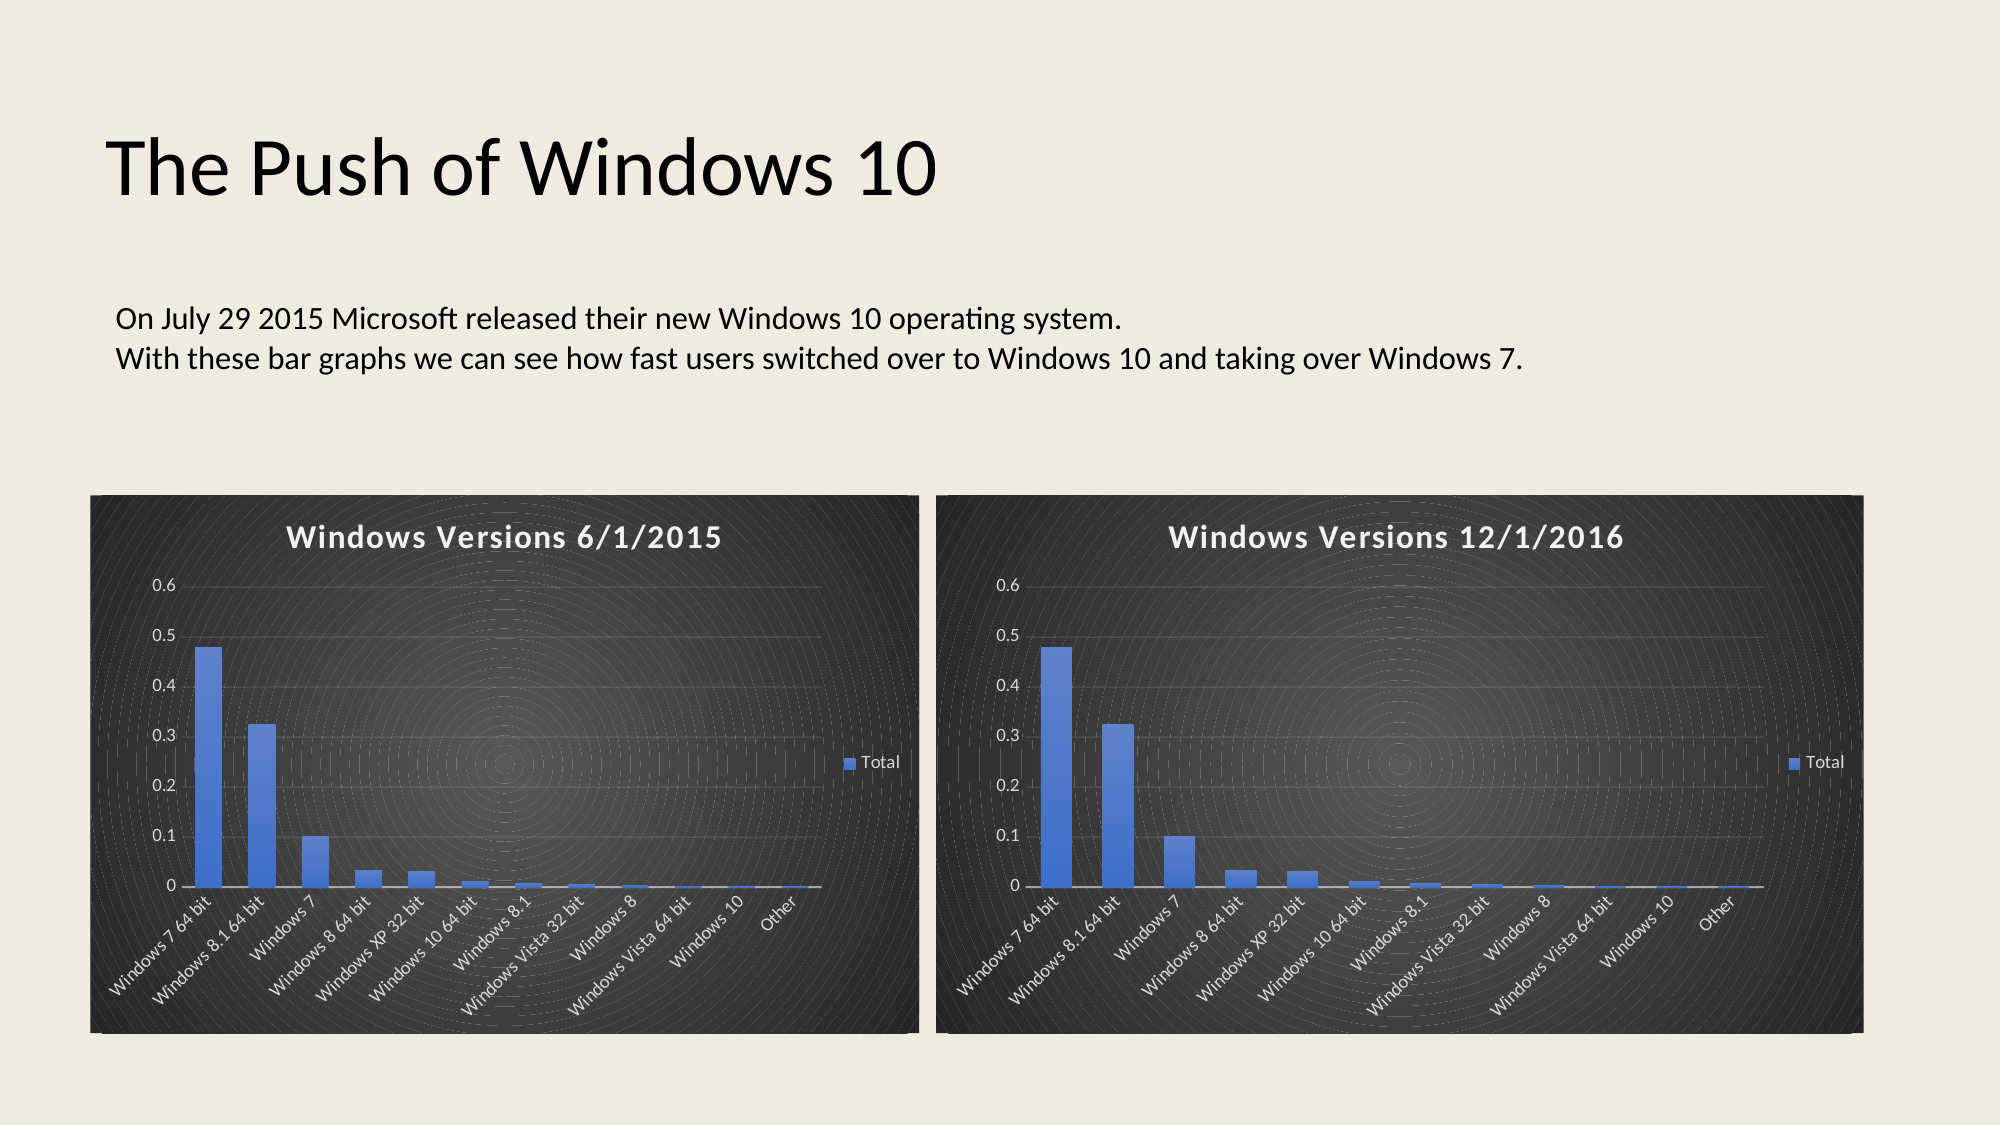

# The Push of Windows 10
On July 29 2015 Microsoft released their new Windows 10 operating system.
With these bar graphs we can see how fast users switched over to Windows 10 and taking over Windows 7.

### Chart: Windows Versions 6/1/2015

| Category | Total |
|---|---|
| Windows 7 64 bit | 0.4793 |
| Windows 8.1 64 bit | 0.3259 |
| Windows 7 | 0.1021 |
| Windows 8 64 bit | 0.0324 |
| Windows XP 32 bit | 0.0321 |
| Windows 10 64 bit | 0.011 |
| Windows 8.1 | 0.0066 |
| Windows Vista 32 bit | 0.0046 |
| Windows 8 | 0.0026 |
| Windows Vista 64 bit | 0.0022 |
| Windows 10 | 0.0006 |
| Other | 0.0005 |

### Chart: Windows Versions 12/1/2016

| Category | Total |
|---|---|
| Windows 7 64 bit | 0.4793 |
| Windows 8.1 64 bit | 0.3259 |
| Windows 7 | 0.1021 |
| Windows 8 64 bit | 0.0324 |
| Windows XP 32 bit | 0.0321 |
| Windows 10 64 bit | 0.011 |
| Windows 8.1 | 0.0066 |
| Windows Vista 32 bit | 0.0046 |
| Windows 8 | 0.0026 |
| Windows Vista 64 bit | 0.0022 |
| Windows 10 | 0.0006 |
| Other | 0.0005 |